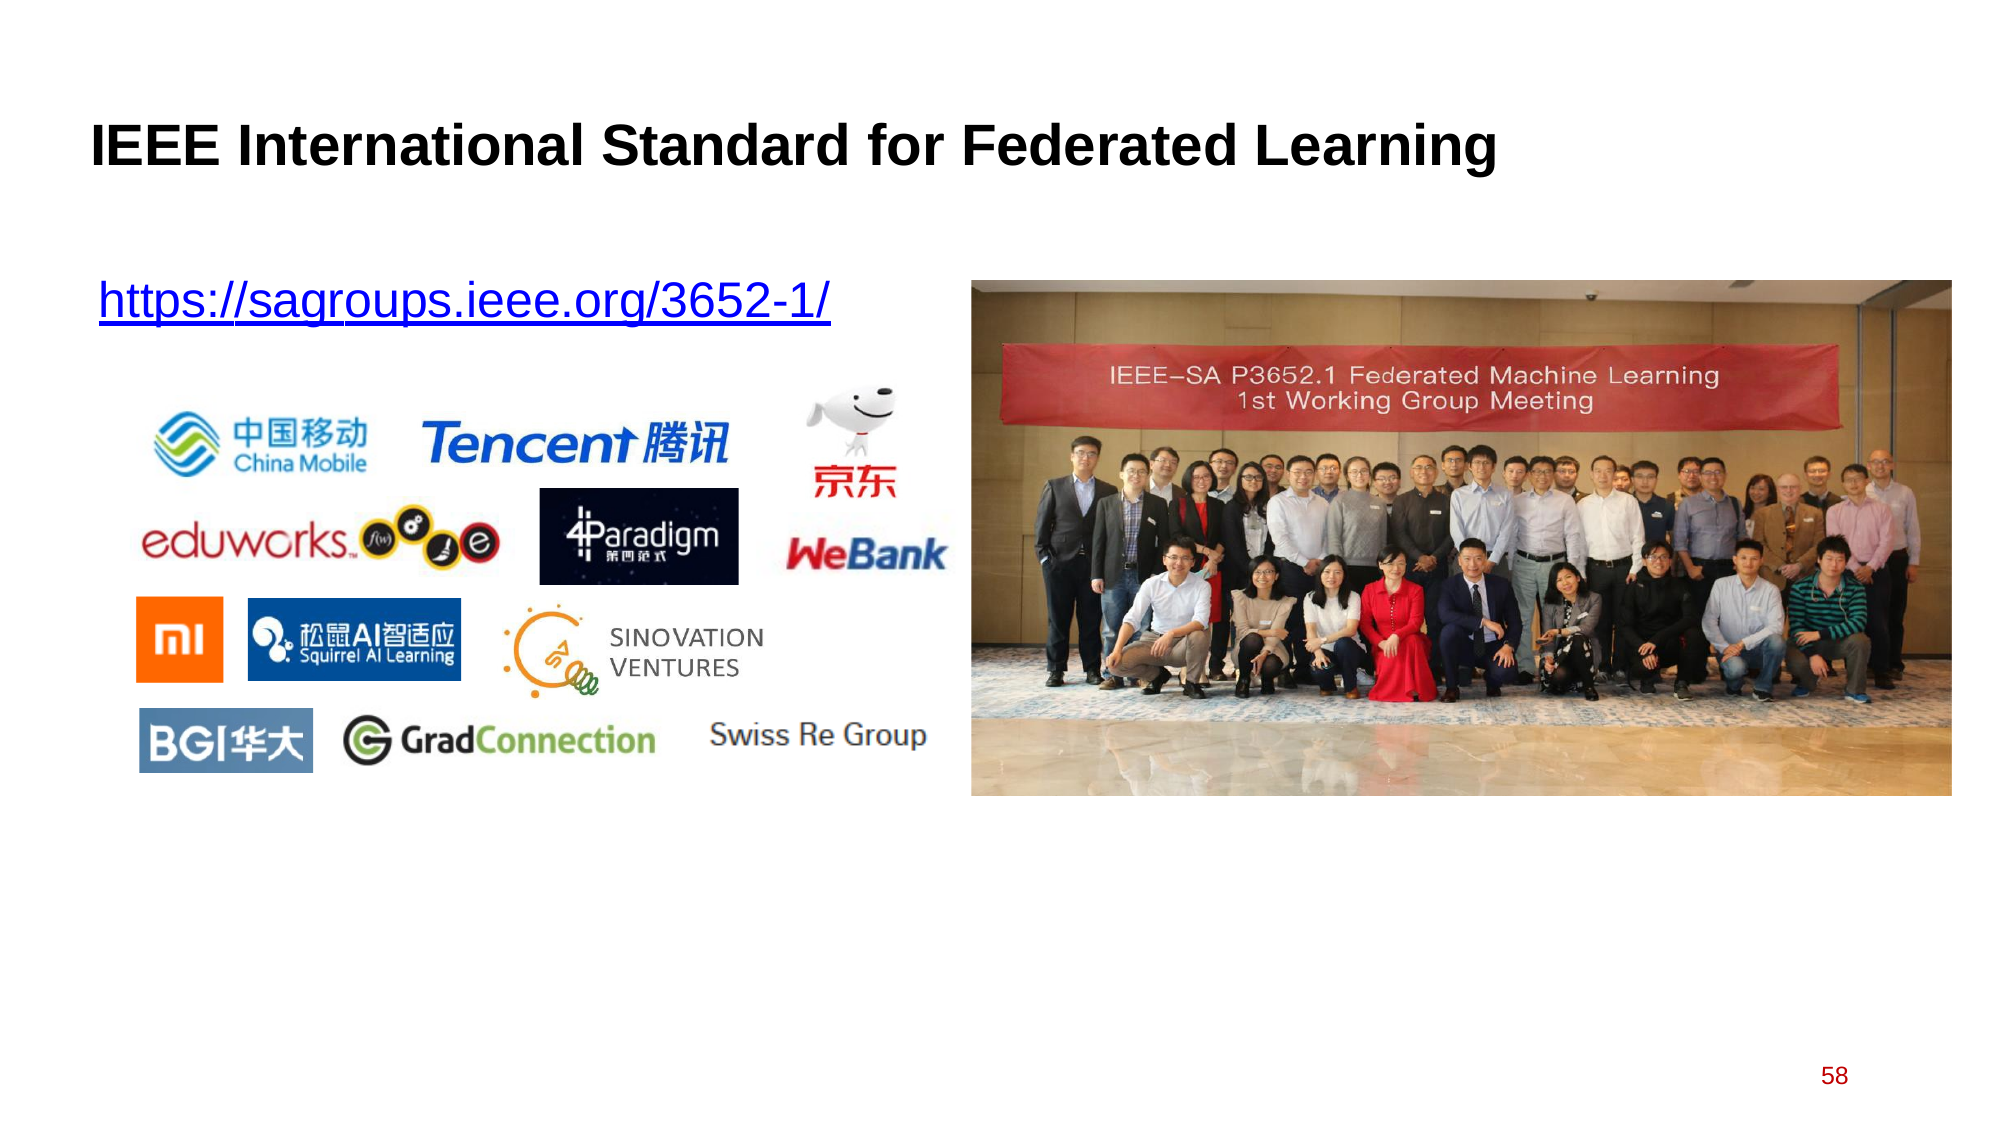

IEEE International Standard for Federated Learning
https://sagroups.ieee.org/3652-1/

58